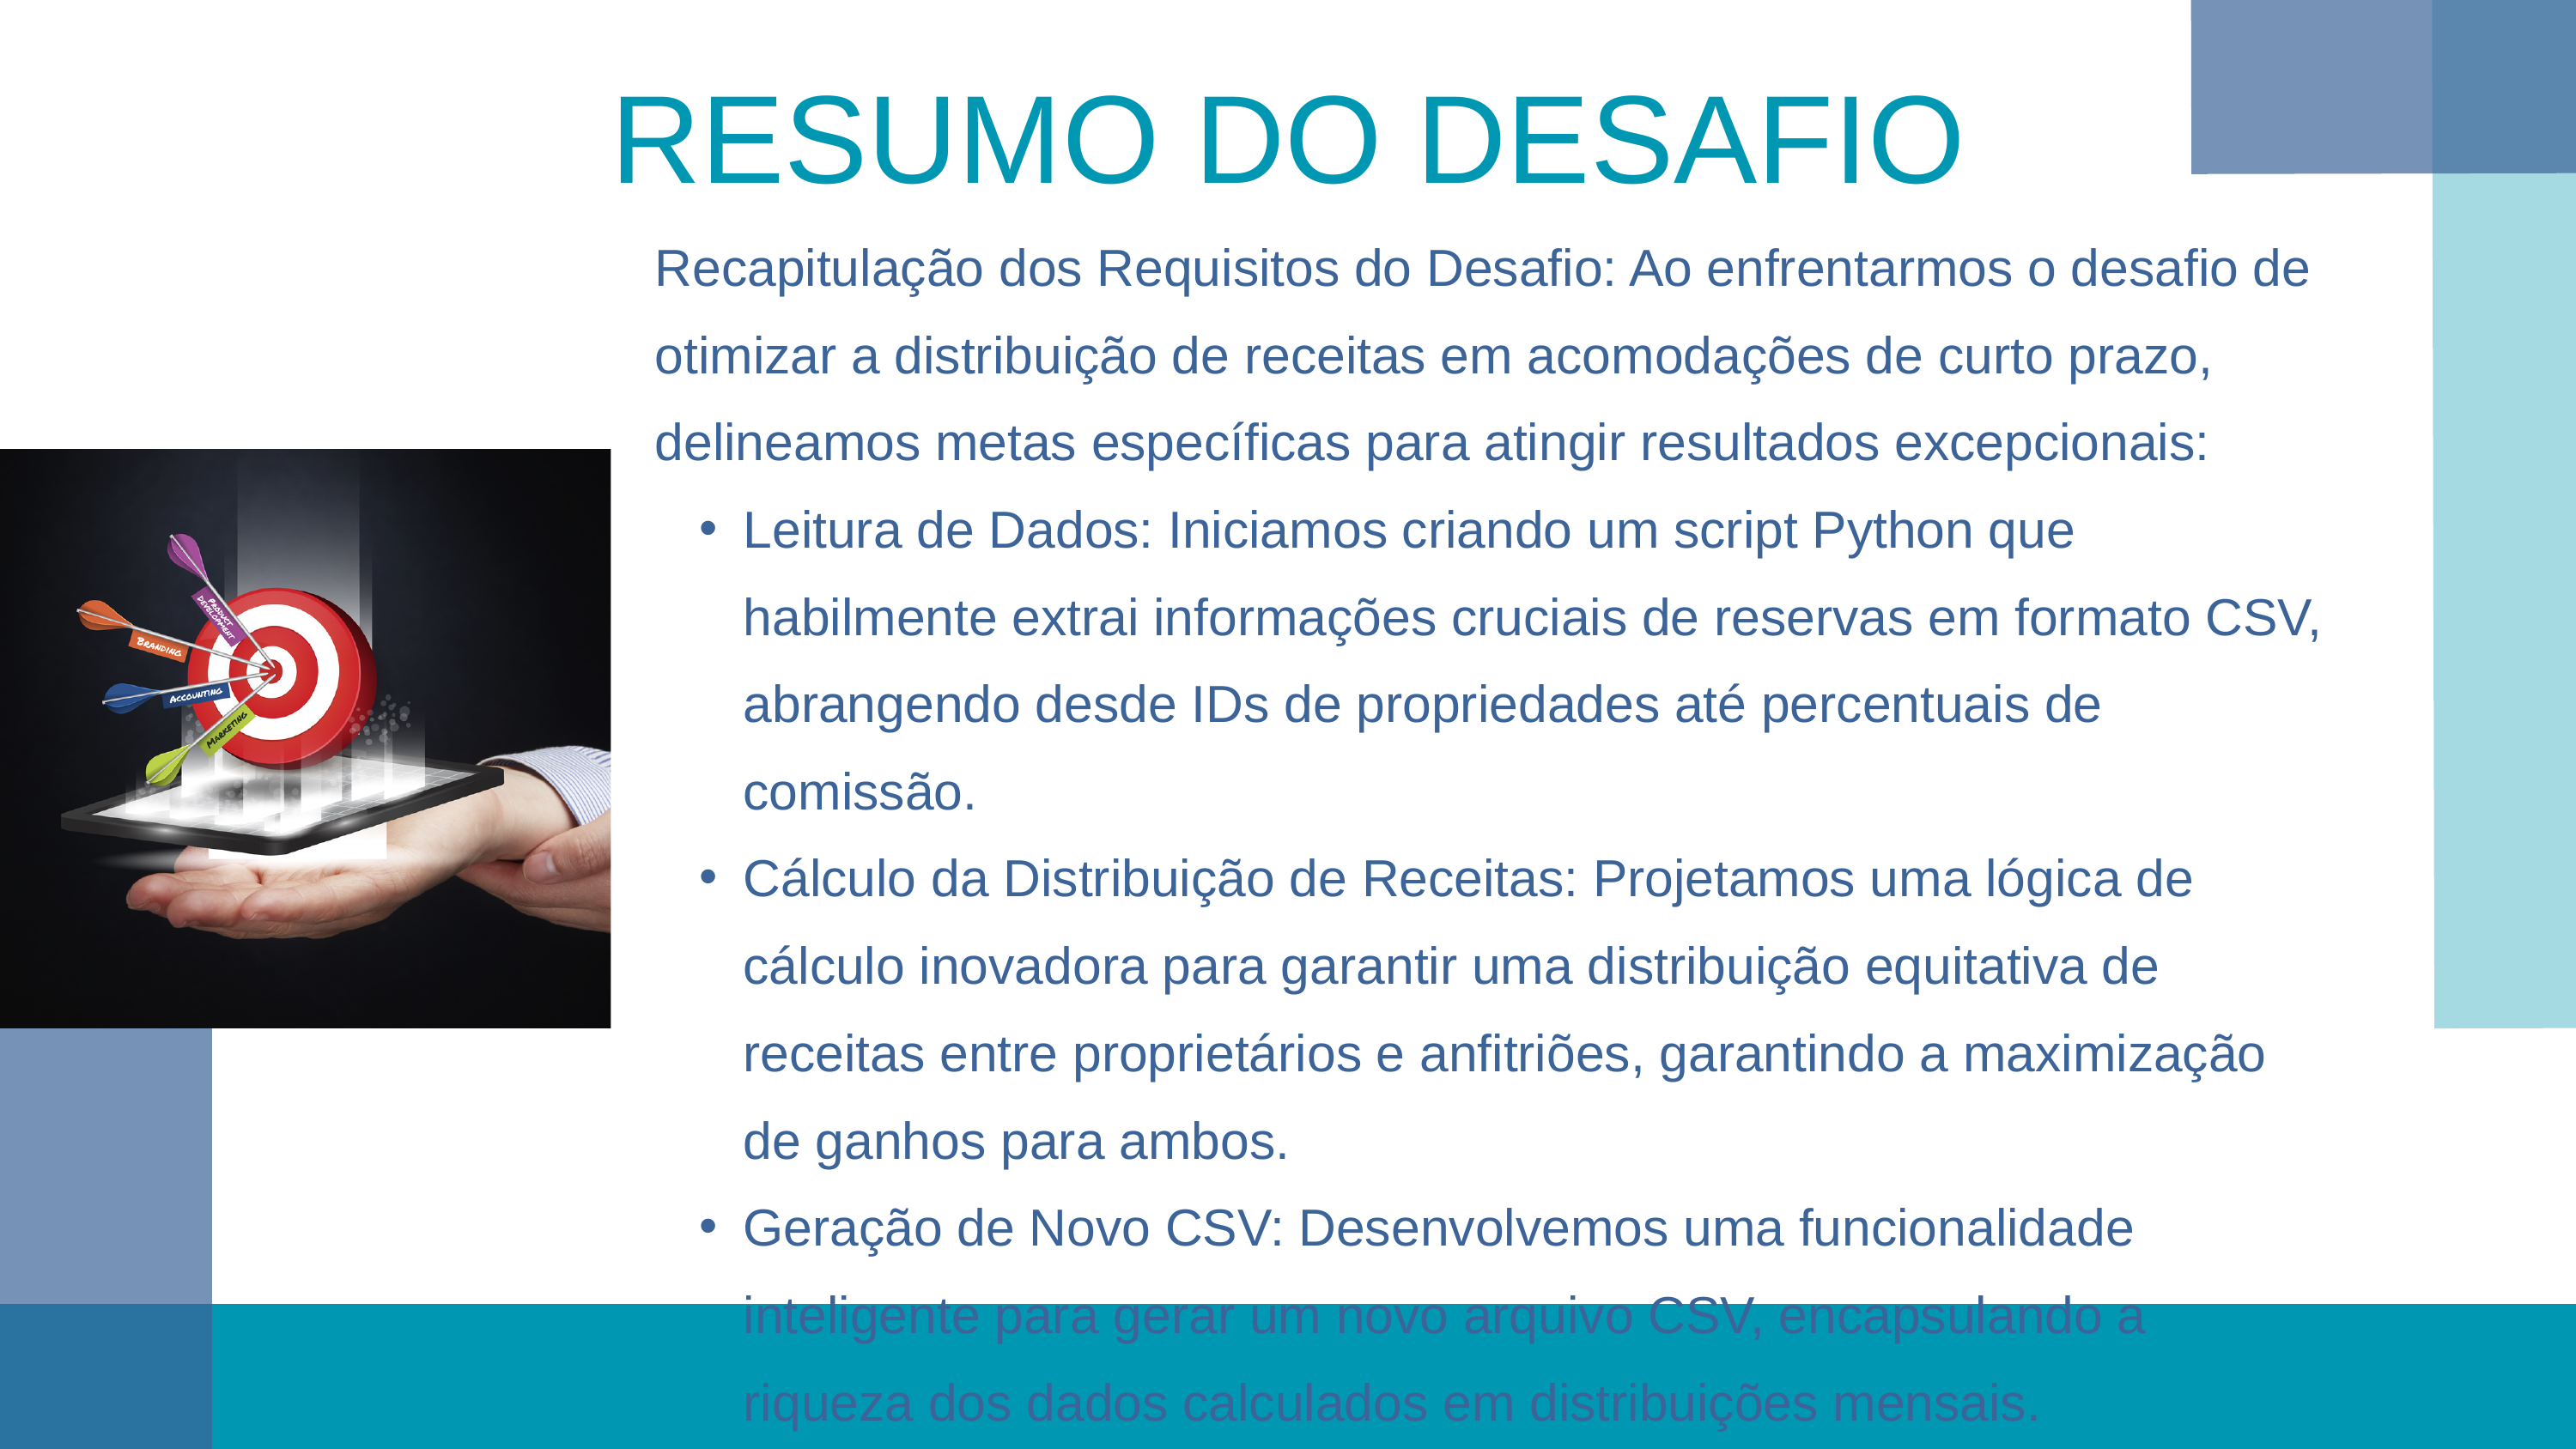

RESUMO DO DESAFIO

Recapitulação dos Requisitos do Desafio: Ao enfrentarmos o desafio de otimizar a distribuição de receitas em acomodações de curto prazo, delineamos metas específicas para atingir resultados excepcionais:
Leitura de Dados: Iniciamos criando um script Python que habilmente extrai informações cruciais de reservas em formato CSV, abrangendo desde IDs de propriedades até percentuais de comissão.
Cálculo da Distribuição de Receitas: Projetamos uma lógica de cálculo inovadora para garantir uma distribuição equitativa de receitas entre proprietários e anfitriões, garantindo a maximização de ganhos para ambos.
Geração de Novo CSV: Desenvolvemos uma funcionalidade inteligente para gerar um novo arquivo CSV, encapsulando a riqueza dos dados calculados em distribuições mensais.